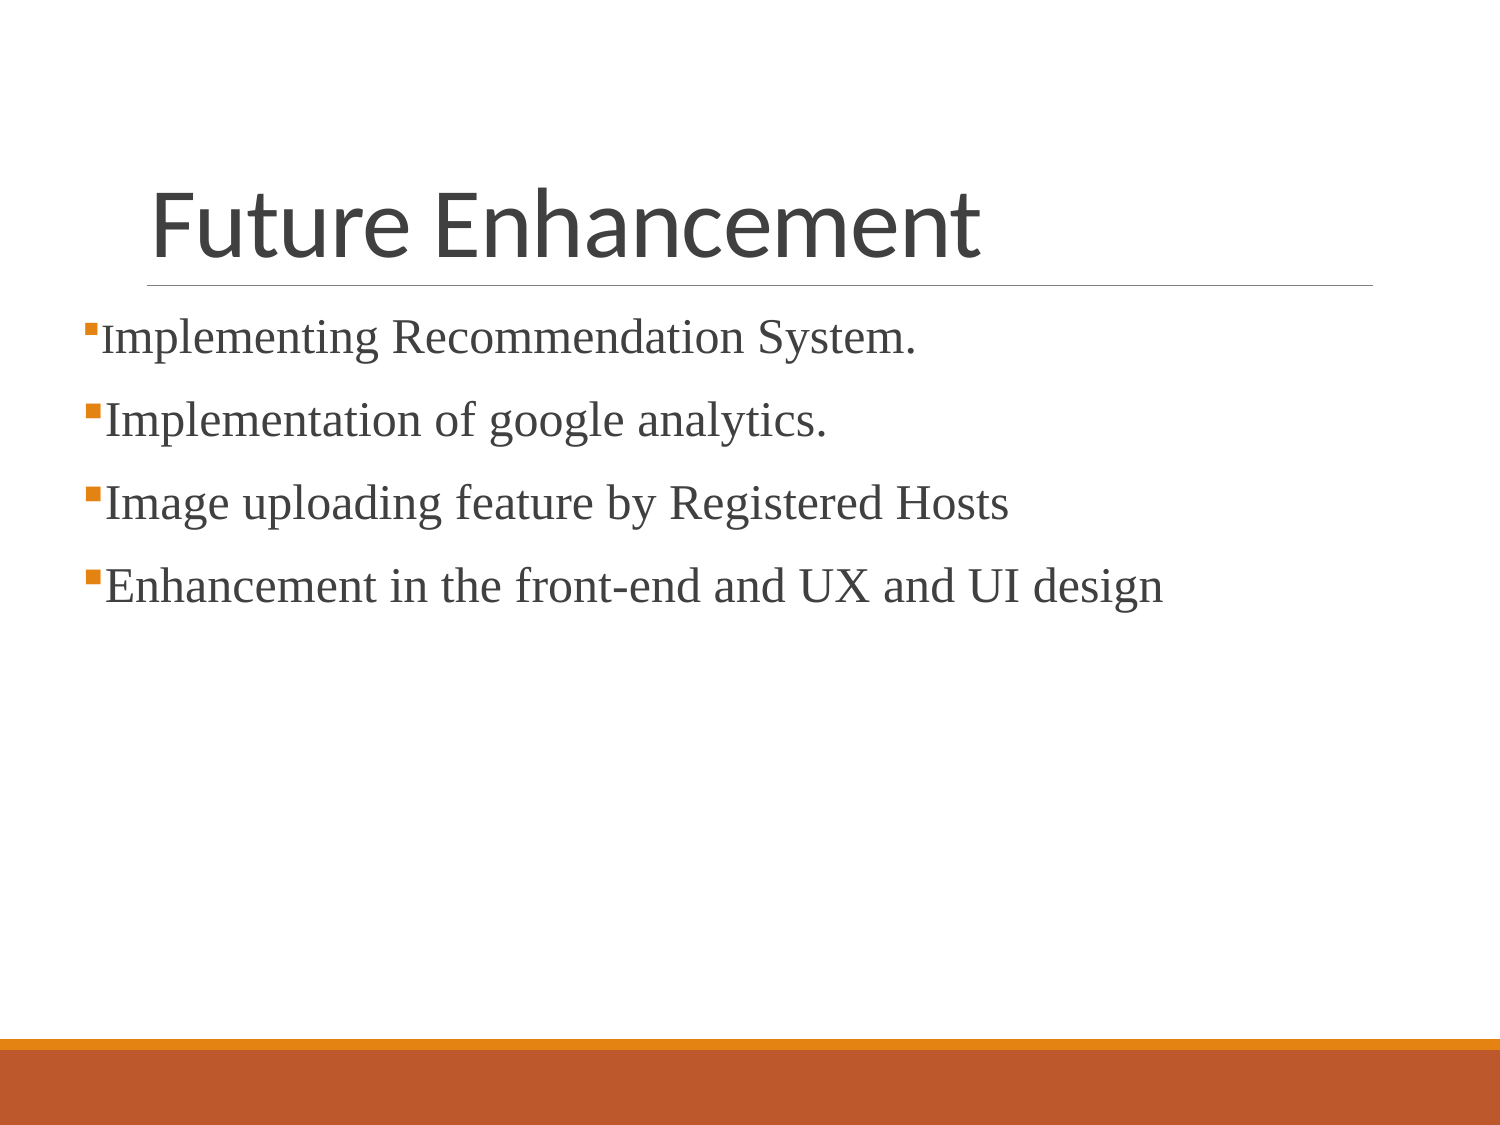

# Future Enhancement
Implementing Recommendation System.
Implementation of google analytics.
Image uploading feature by Registered Hosts
Enhancement in the front-end and UX and UI design